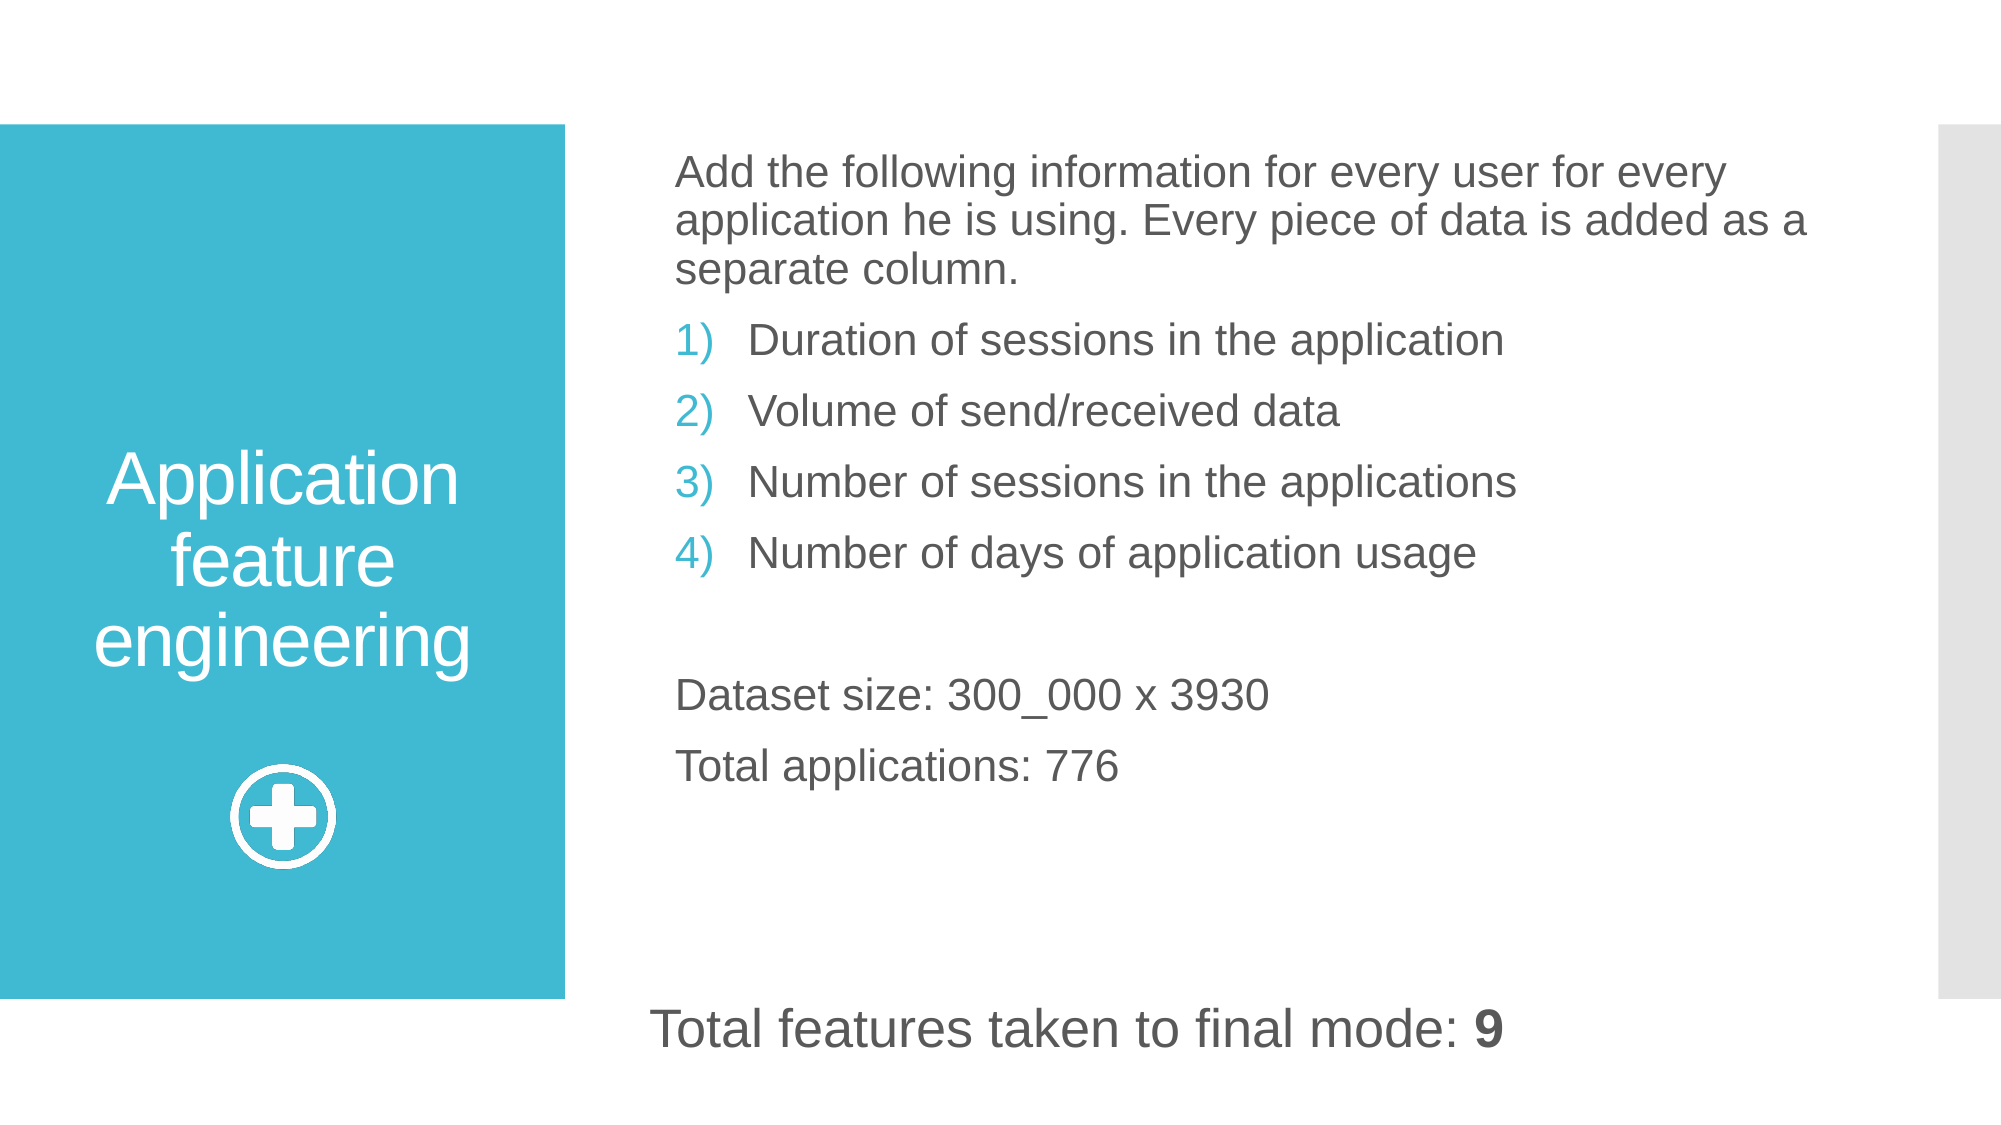

Add the following information for every user for every application he is using. Every piece of data is added as a separate column.
Duration of sessions in the application
Volume of send/received data
Number of sessions in the applications
Number of days of application usage

Dataset size: 300_000 x 3930
Total applications: 776

Total features taken to final mode: 9

# Application feature engineering